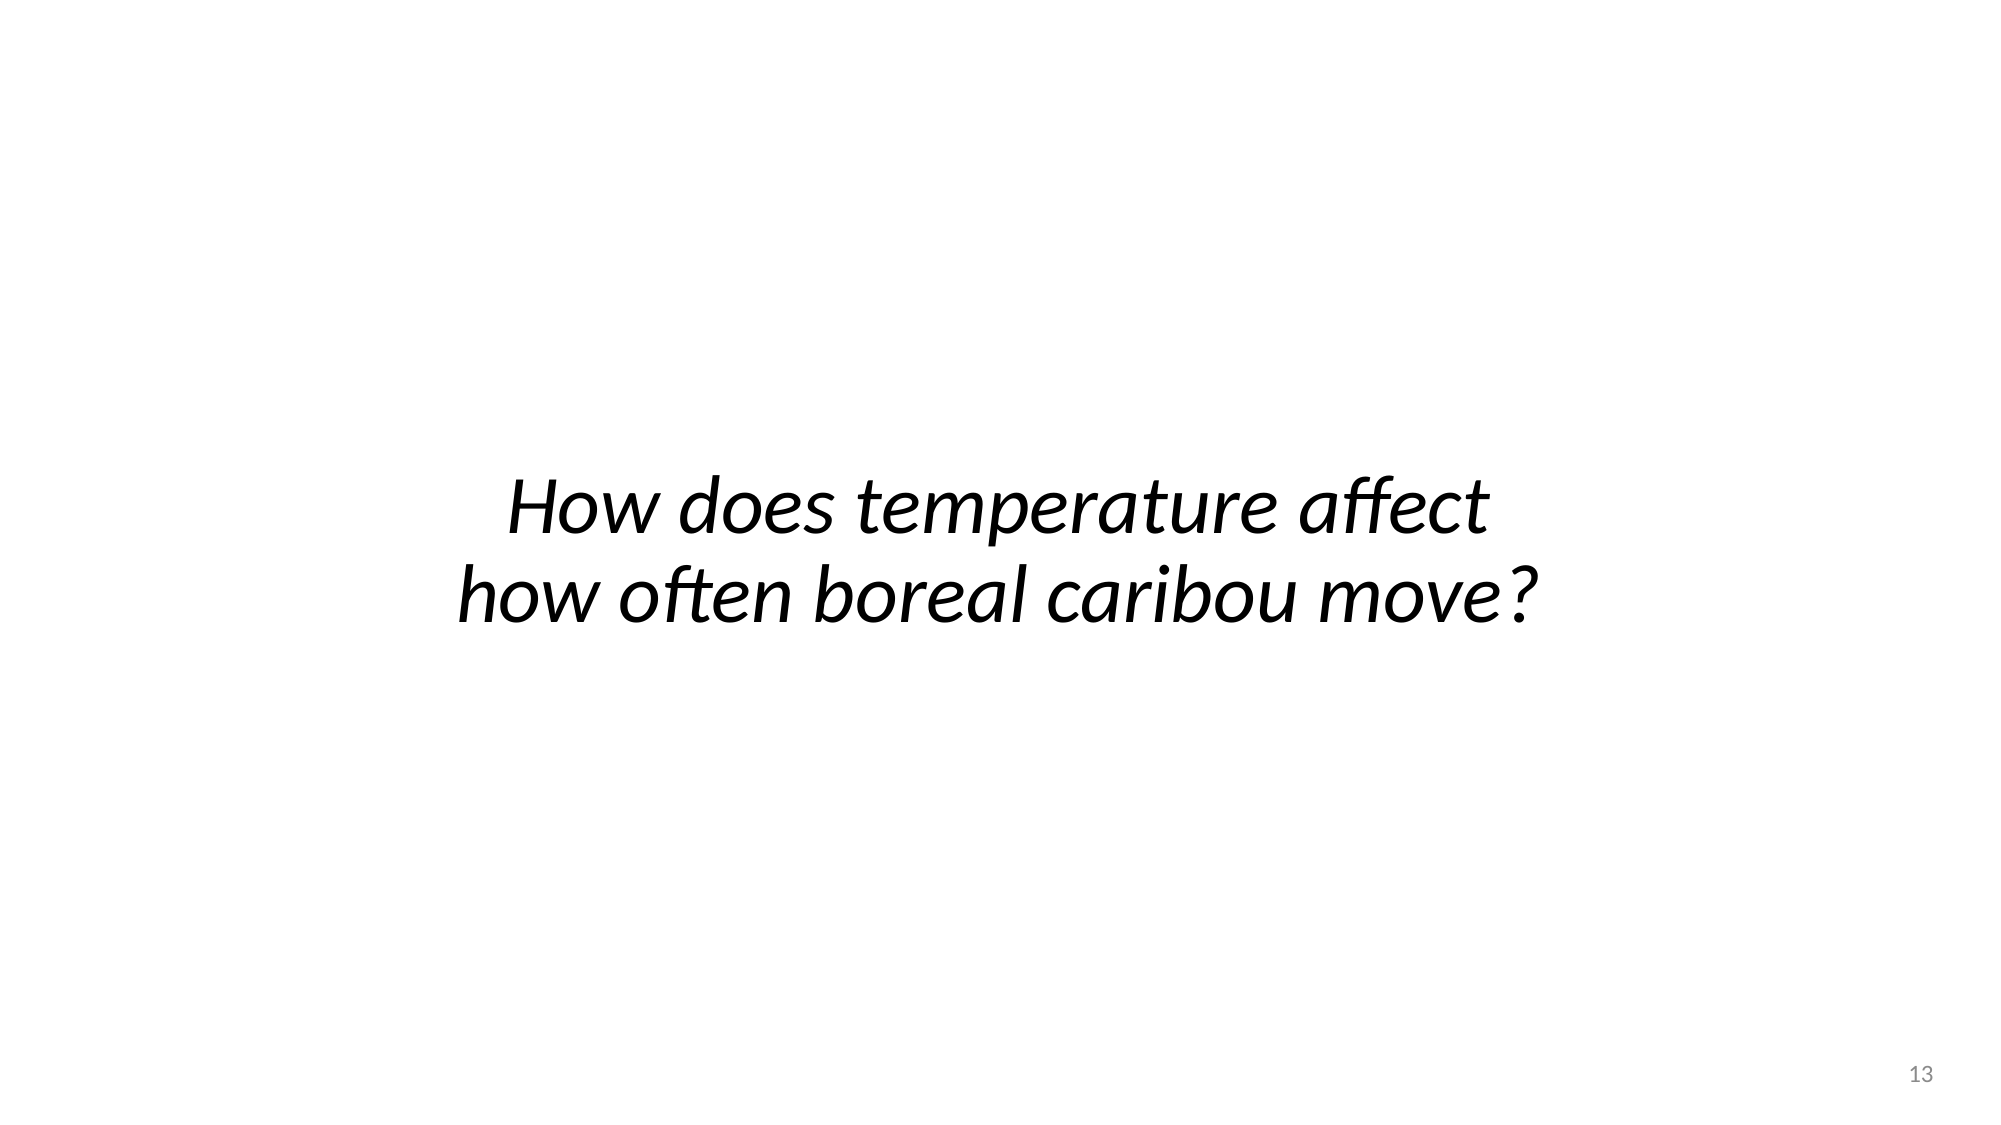

# How does temperature affect how often boreal caribou move?
13